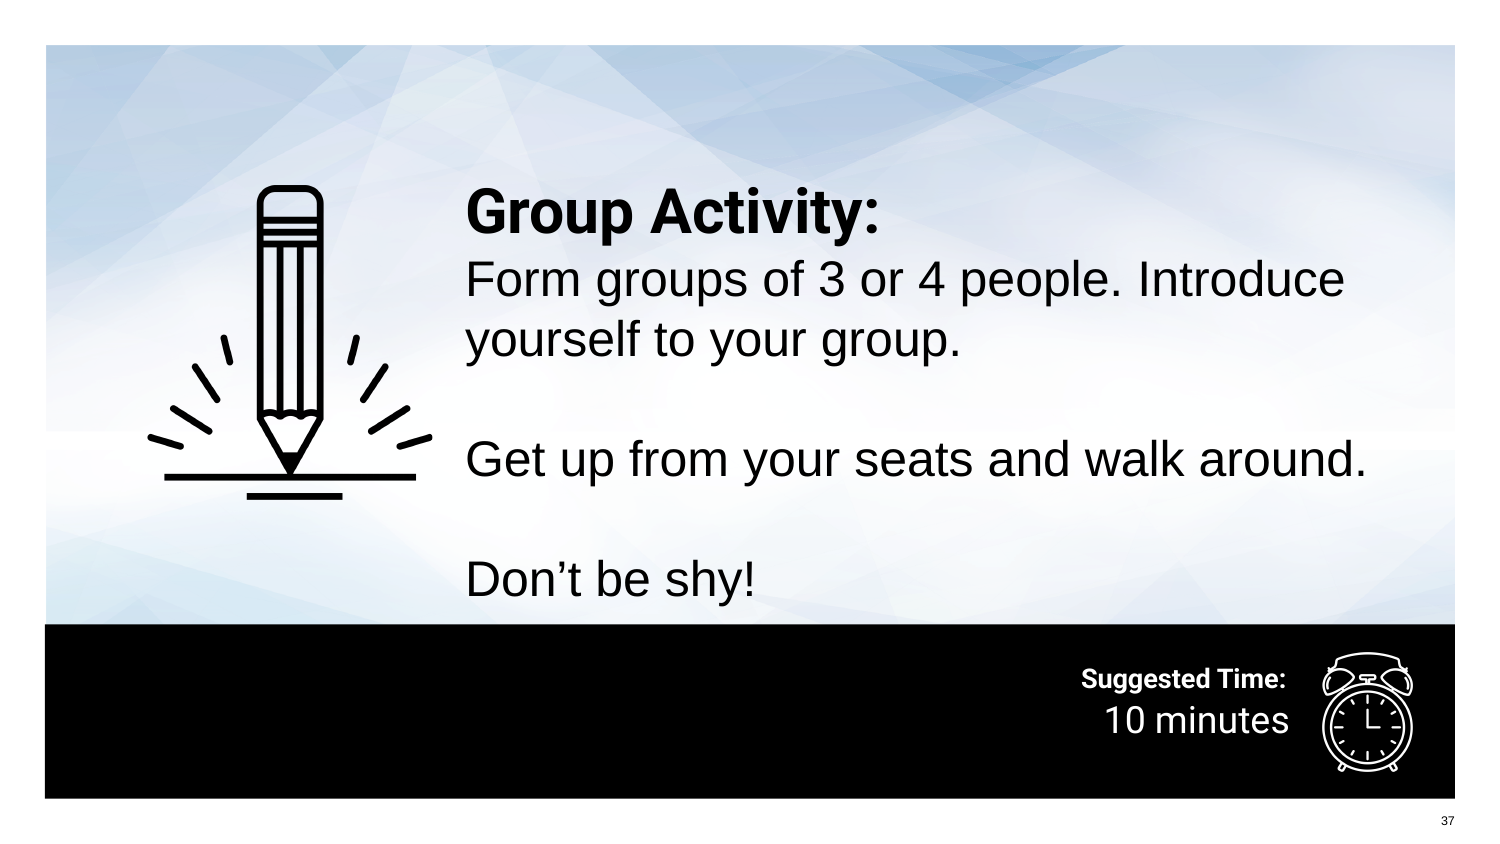

Group Activity:
Form groups of 3 or 4 people. Introduce yourself to your group.

Get up from your seats and walk around.

Don’t be shy!
# 10 minutes

37